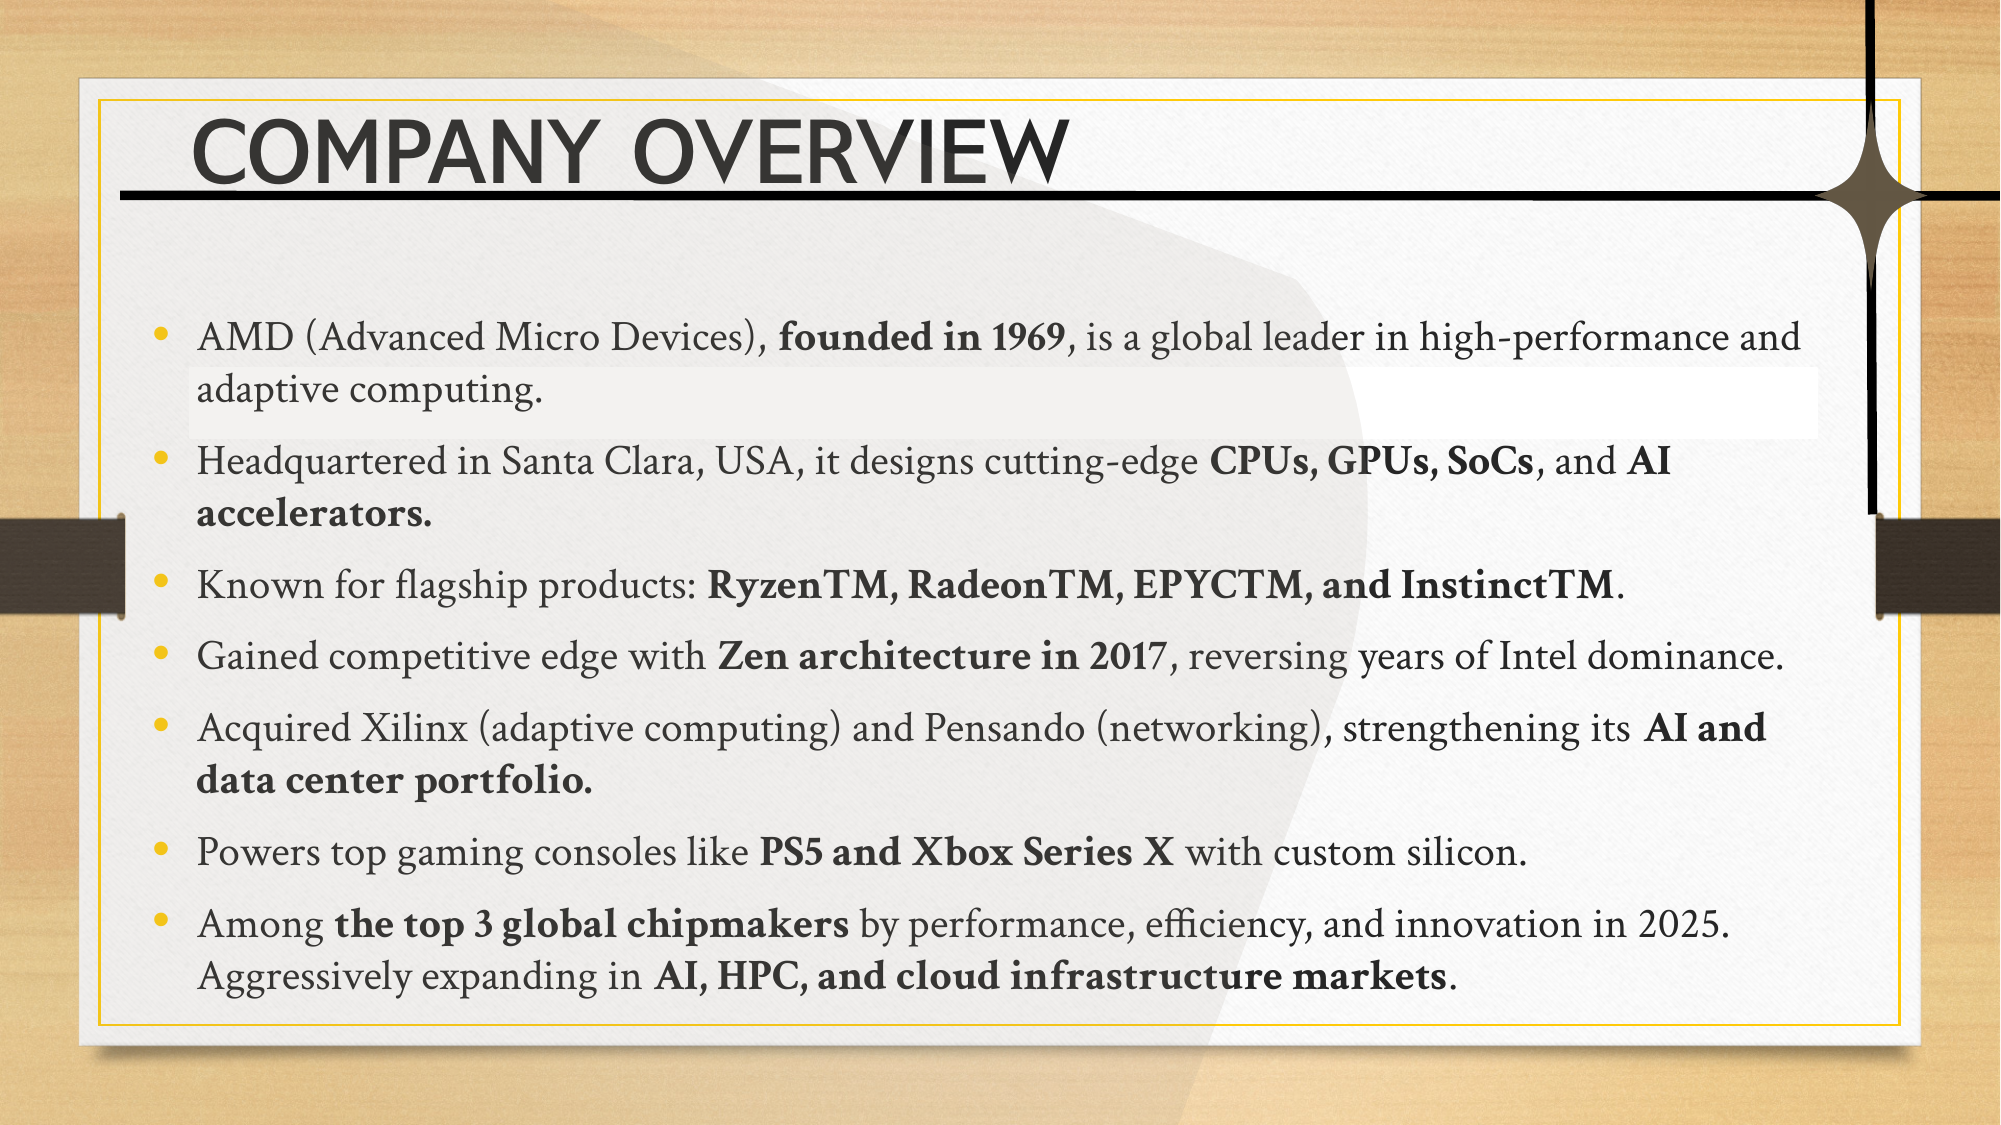

# COMPANY OVERVIEW

AMD (Advanced Micro Devices), founded in 1969, is a global leader in high-performance and adaptive computing.
Headquartered in Santa Clara, USA, it designs cutting-edge CPUs, GPUs, SoCs, and AI accelerators.
Known for flagship products: Ryzen™, Radeon™, EPYC™, and Instinct™.
Gained competitive edge with Zen architecture in 2017, reversing years of Intel dominance.
Acquired Xilinx (adaptive computing) and Pensando (networking), strengthening its AI and data center portfolio.
Powers top gaming consoles like PS5 and Xbox Series X with custom silicon.
Among the top 3 global chipmakers by performance, efficiency, and innovation in 2025. Aggressively expanding in AI, HPC, and cloud infrastructure markets.